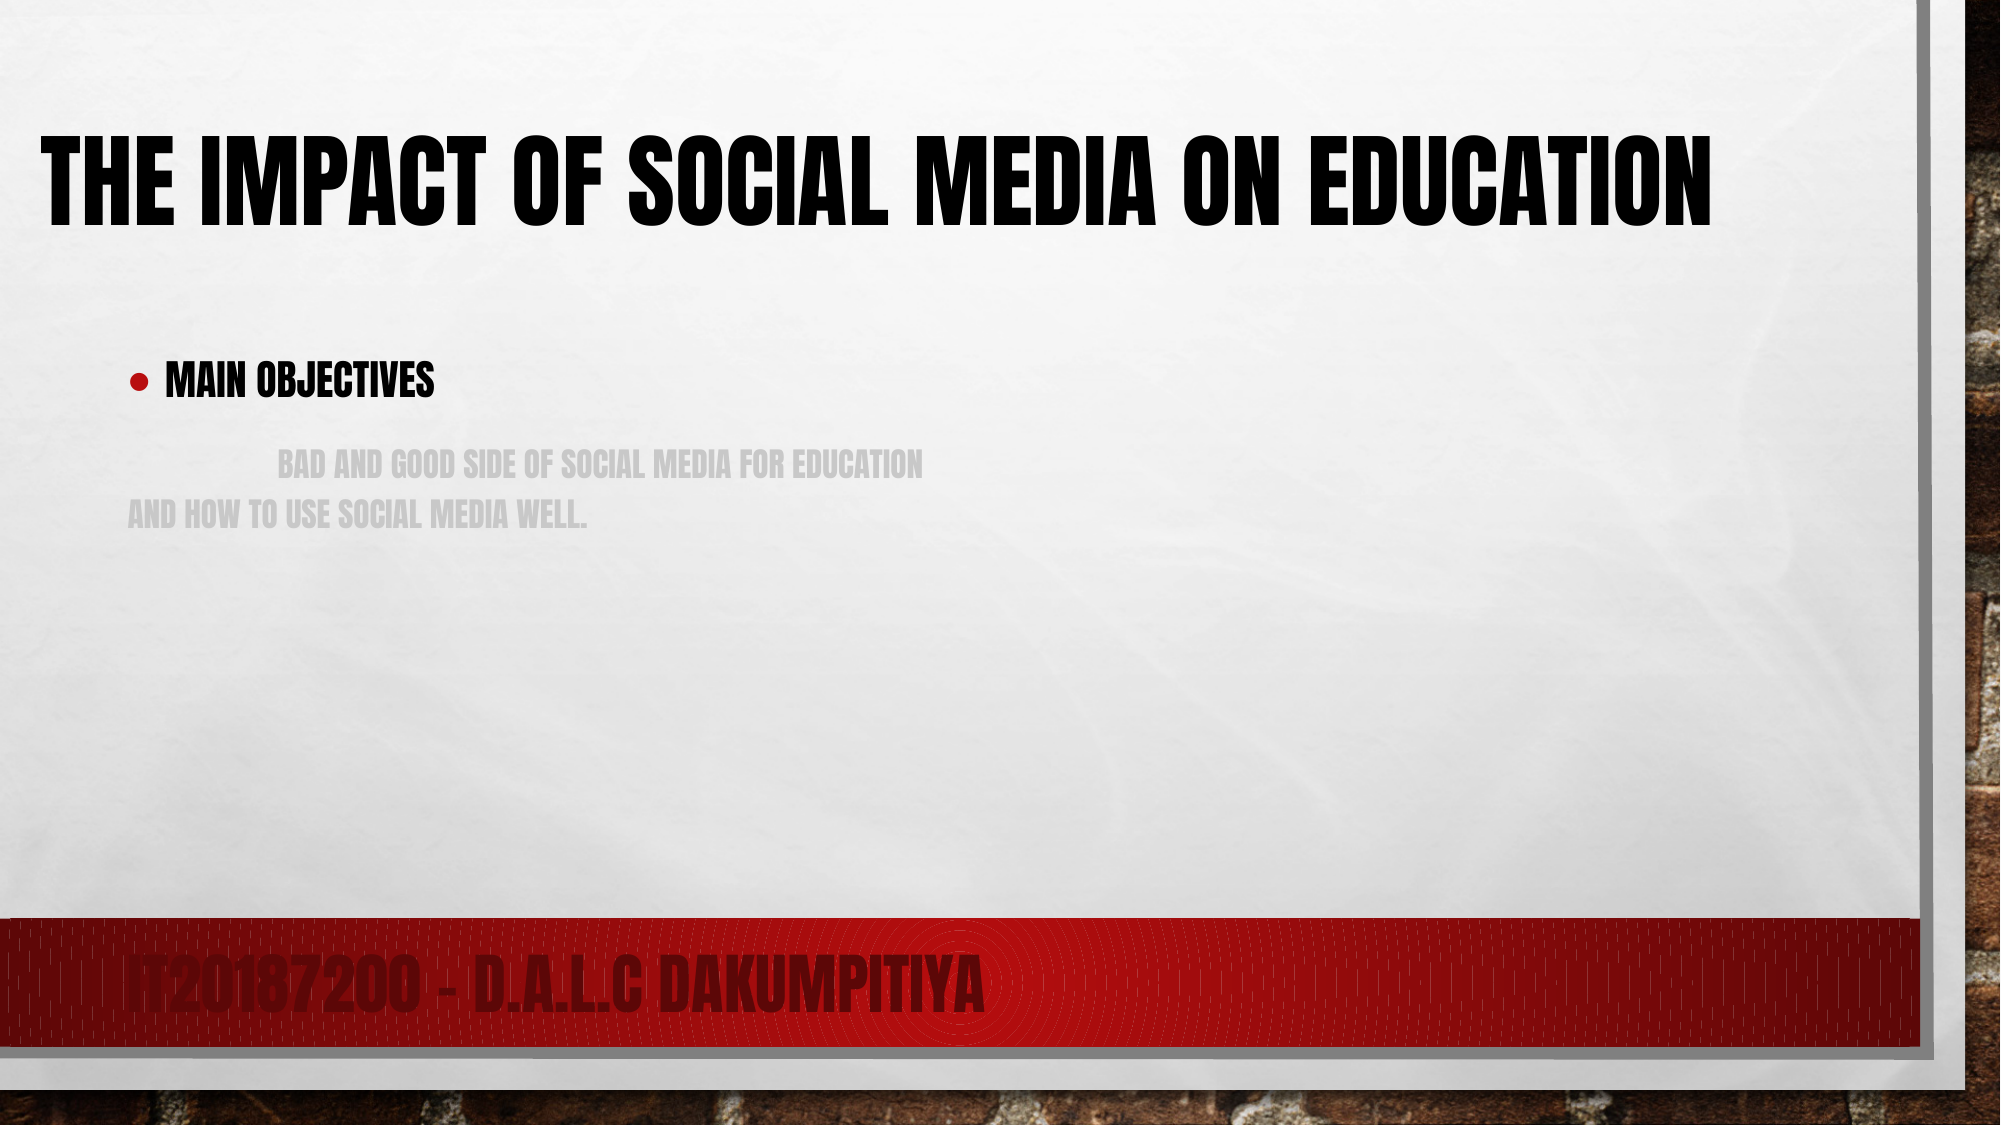

# The impact of social media on education
Main objectives
	bad and good side of social media for education and how to use social media well.

IT20187200 - D.A.L.C Dakumpitiya